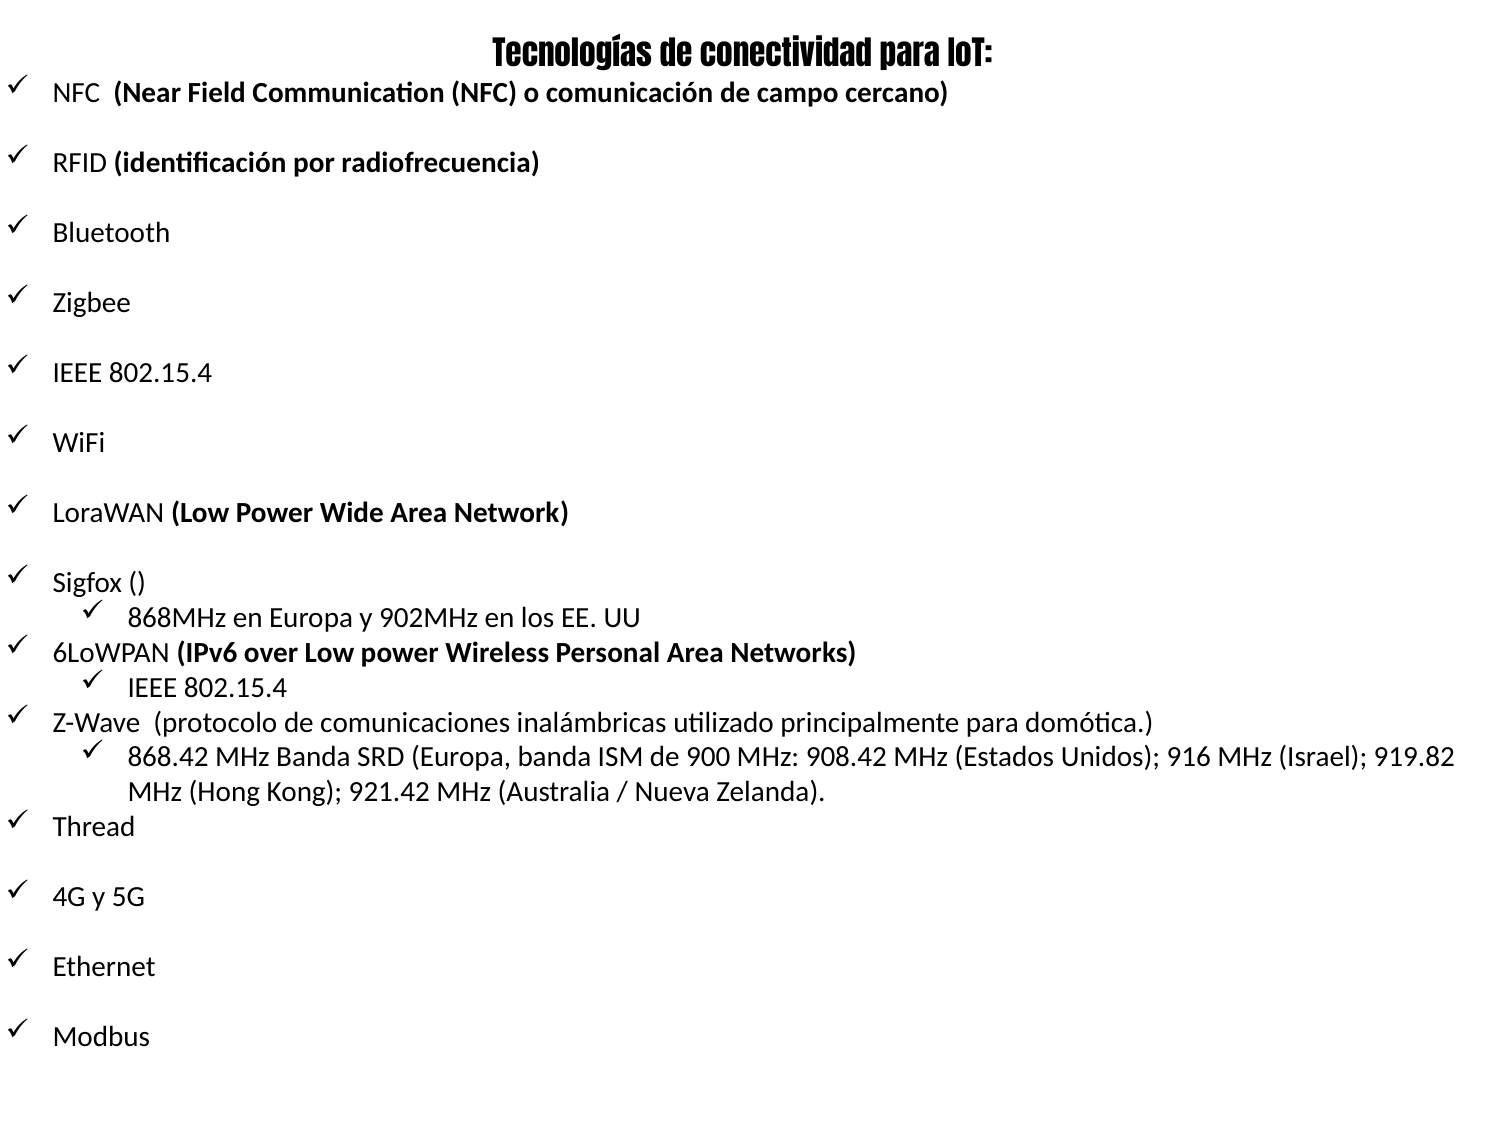

Tecnologías de conectividad para IoT:
NFC  (Near Field Communication (NFC) o comunicación de campo cercano)

RFID (identificación por radiofrecuencia)

Bluetooth

Zigbee

IEEE 802.15.4

WiFi

LoraWAN (Low Power Wide Area Network)

Sigfox ()
868MHz en Europa y 902MHz en los EE. UU
6LoWPAN (IPv6 over Low power Wireless Personal Area Networks)
IEEE 802.15.4
Z-Wave  (protocolo de comunicaciones inalámbricas utilizado principalmente para domótica.)
868.42 MHz Banda SRD (Europa, banda ISM de 900 MHz: 908.42 MHz (Estados Unidos); 916 MHz (Israel); 919.82 MHz (Hong Kong); 921.42 MHz (Australia / Nueva Zelanda).
Thread

4G y 5G

Ethernet

Modbus